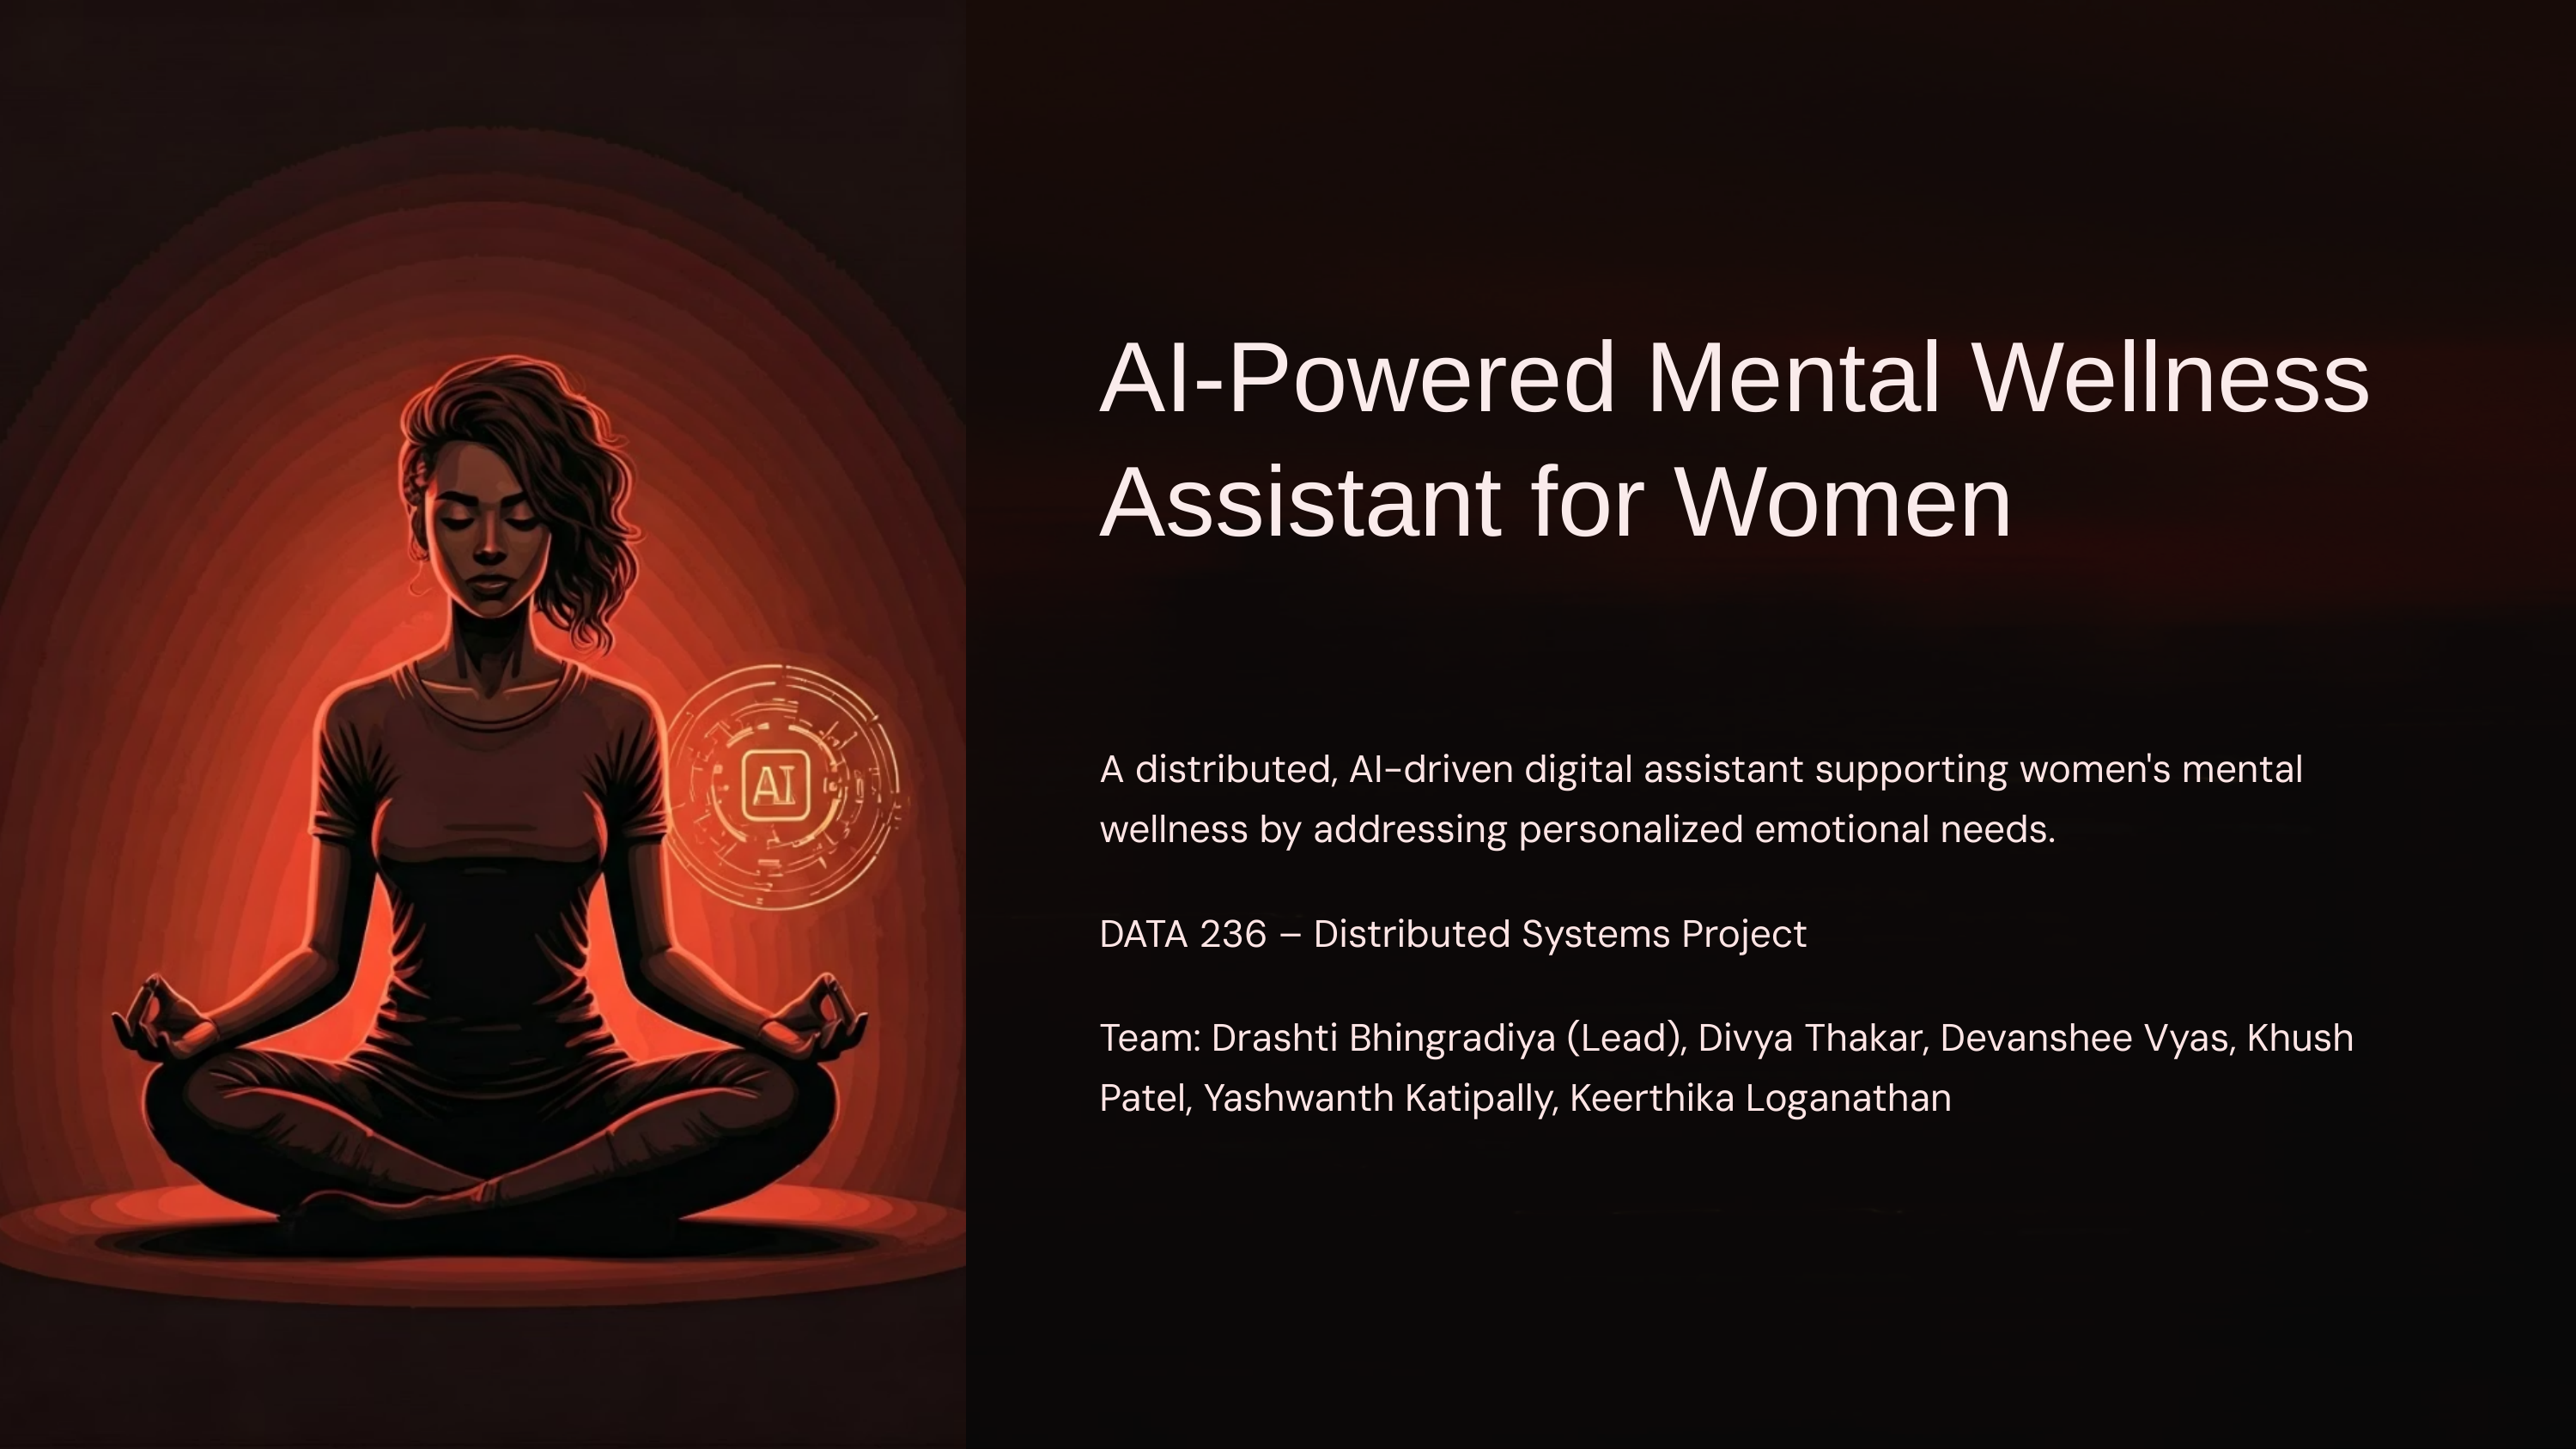

AI-Powered Mental Wellness Assistant for Women

A distributed, AI-driven digital assistant supporting women's mental wellness by addressing personalized emotional needs.

DATA 236 – Distributed Systems Project

Team: Drashti Bhingradiya (Lead), Divya Thakar, Devanshee Vyas, Khush Patel, Yashwanth Katipally, Keerthika Loganathan